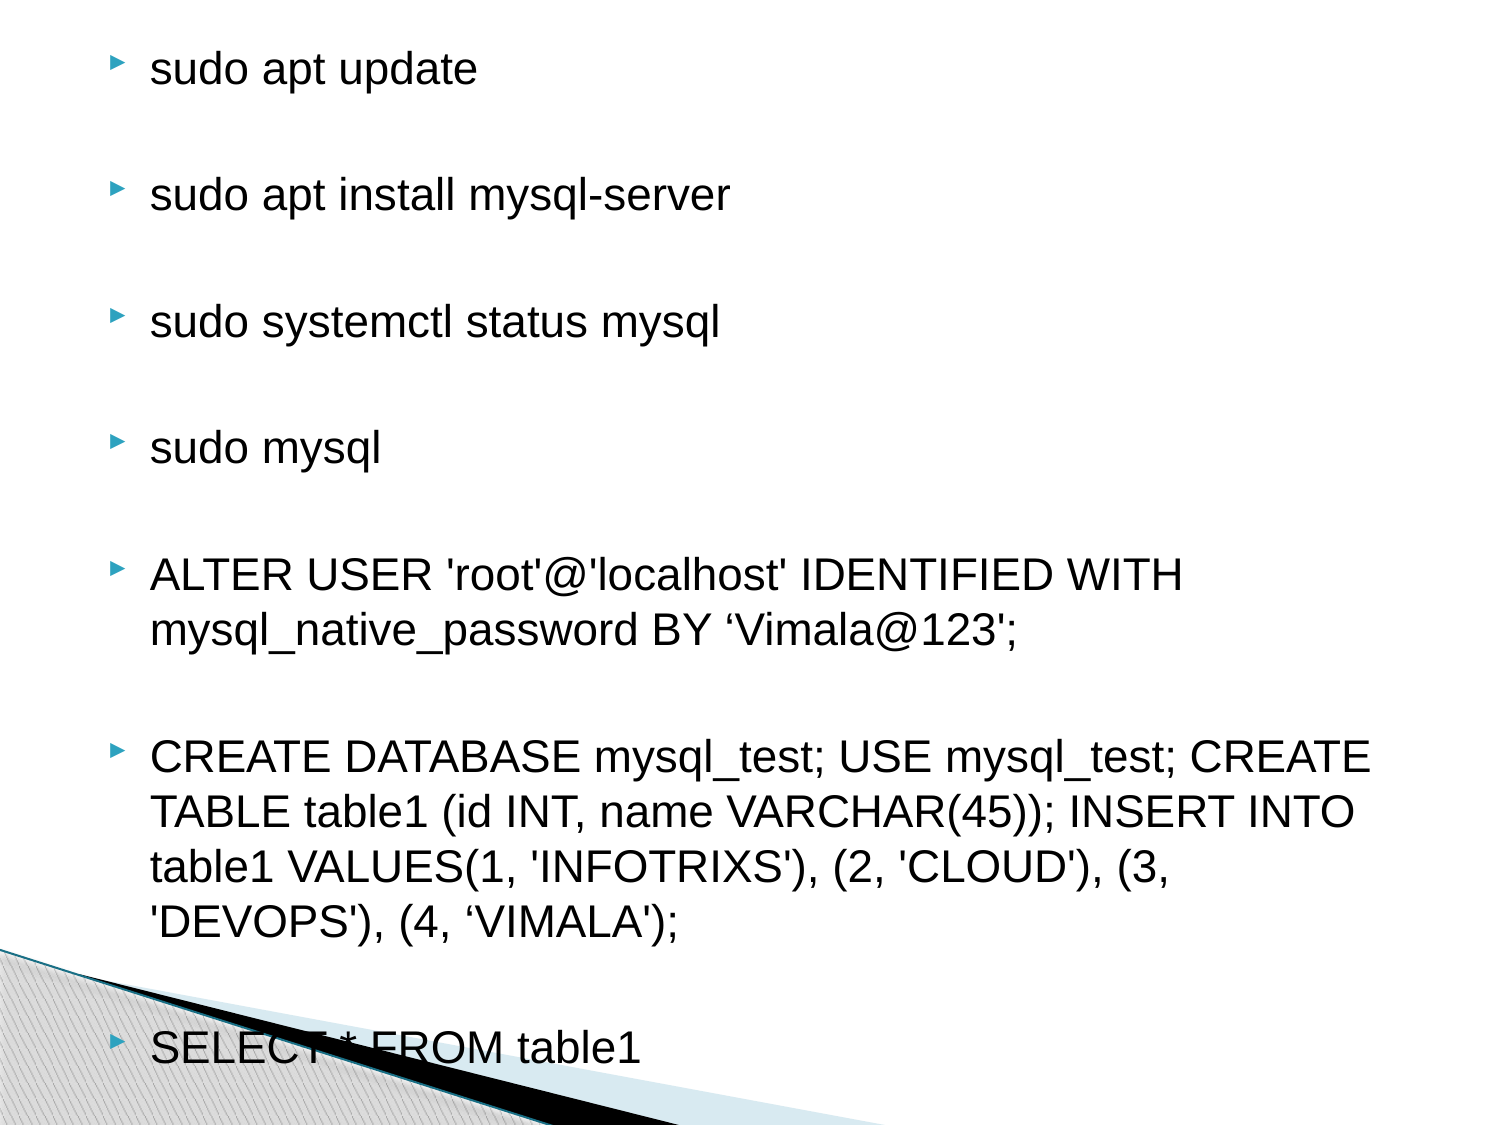

sudo apt update

sudo apt install mysql-server

sudo systemctl status mysql

sudo mysql

ALTER USER 'root'@'localhost' IDENTIFIED WITH mysql_native_password BY ‘Vimala@123';

CREATE DATABASE mysql_test; USE mysql_test; CREATE TABLE table1 (id INT, name VARCHAR(45)); INSERT INTO table1 VALUES(1, 'INFOTRIXS'), (2, 'CLOUD'), (3, 'DEVOPS'), (4, ‘VIMALA');

SELECT * FROM table1